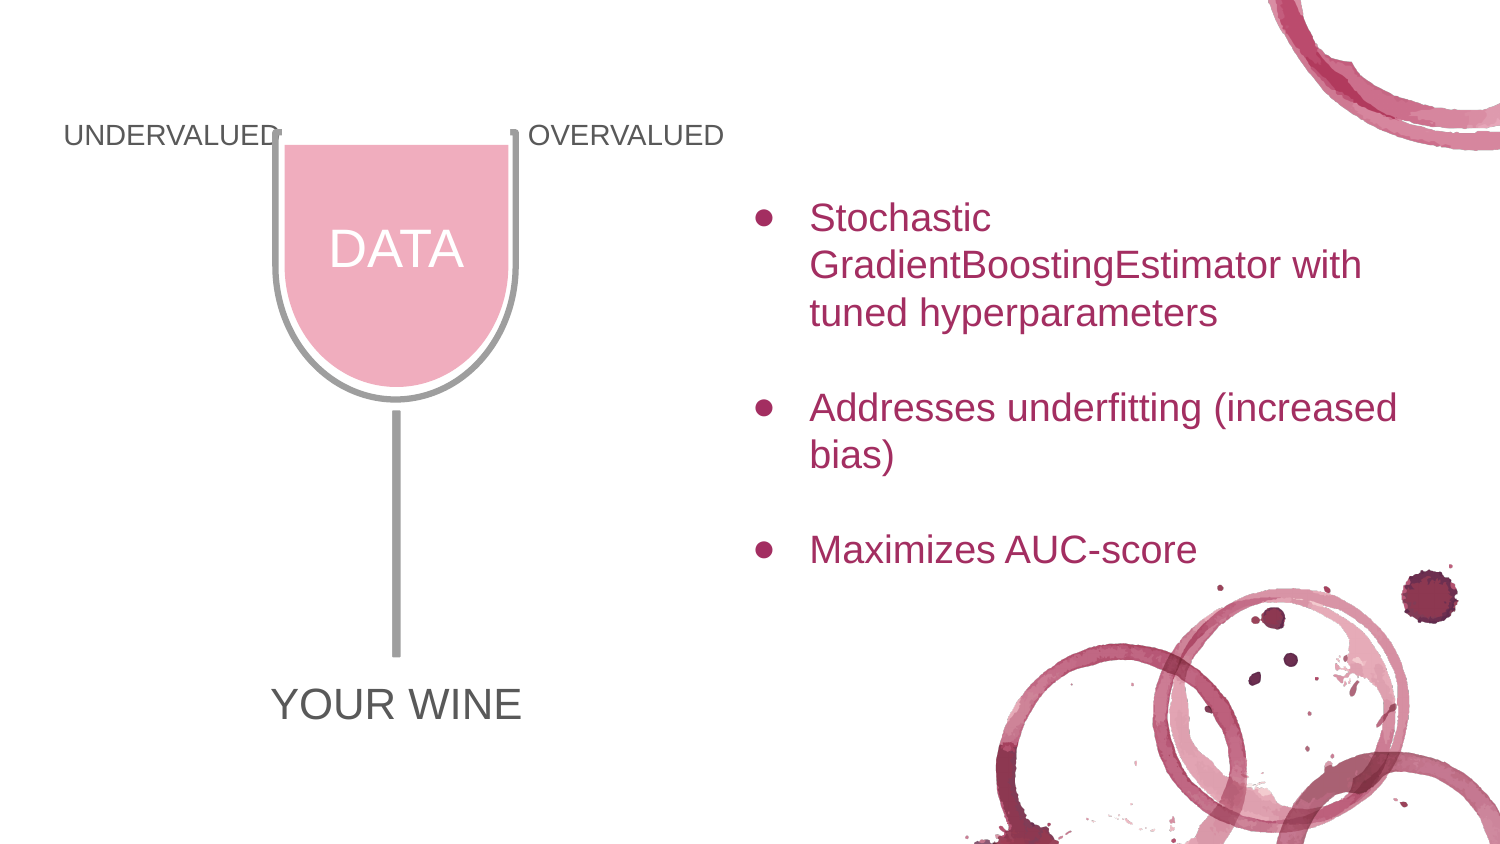

UNDERVALUED
OVERVALUED

DATA
Stochastic GradientBoostingEstimator with tuned hyperparameters
Addresses underfitting (increased bias)
Maximizes AUC-score

# YOUR WINE